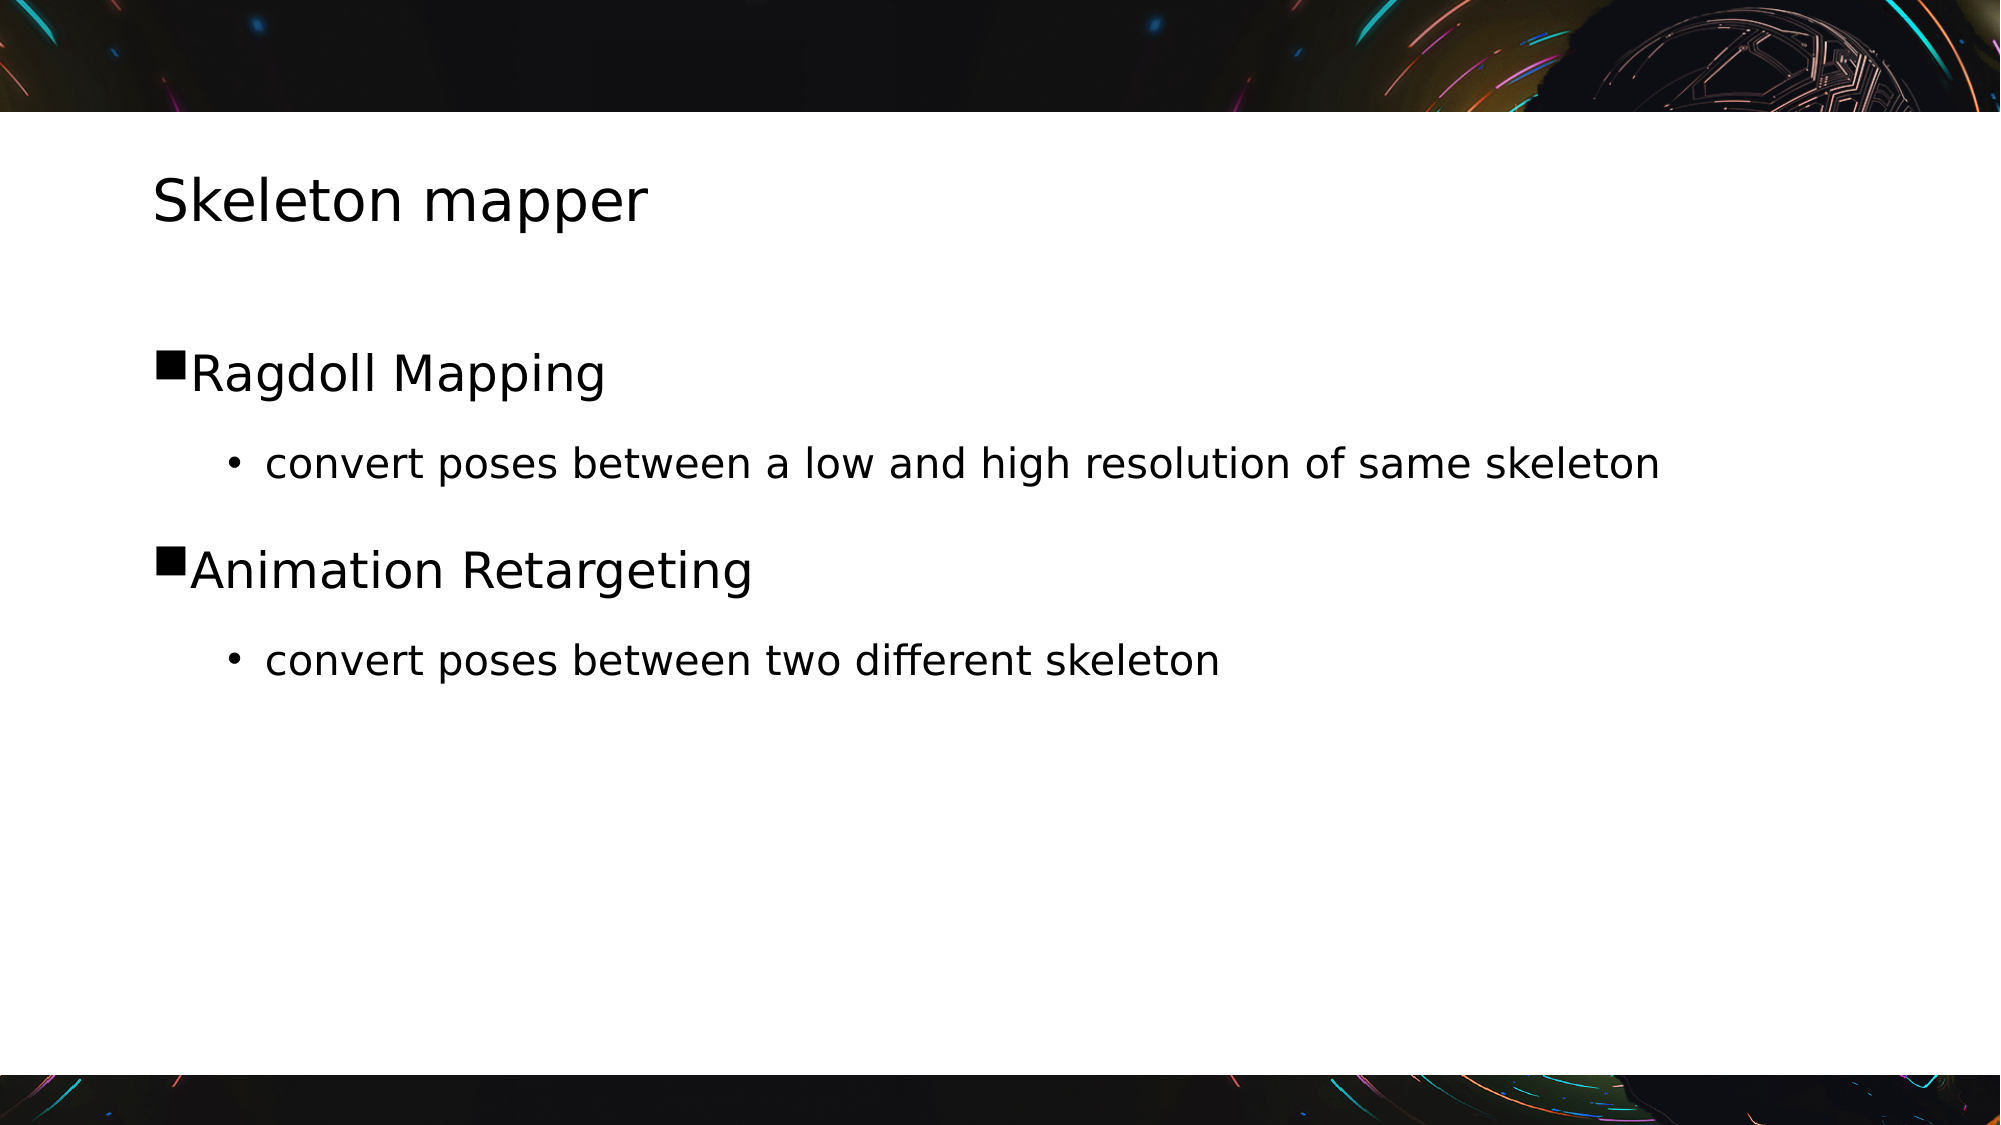

# Skeleton mapper
Ragdoll Mapping
convert poses between a low and high resolution of same skeleton
Animation Retargeting
convert poses between two different skeleton